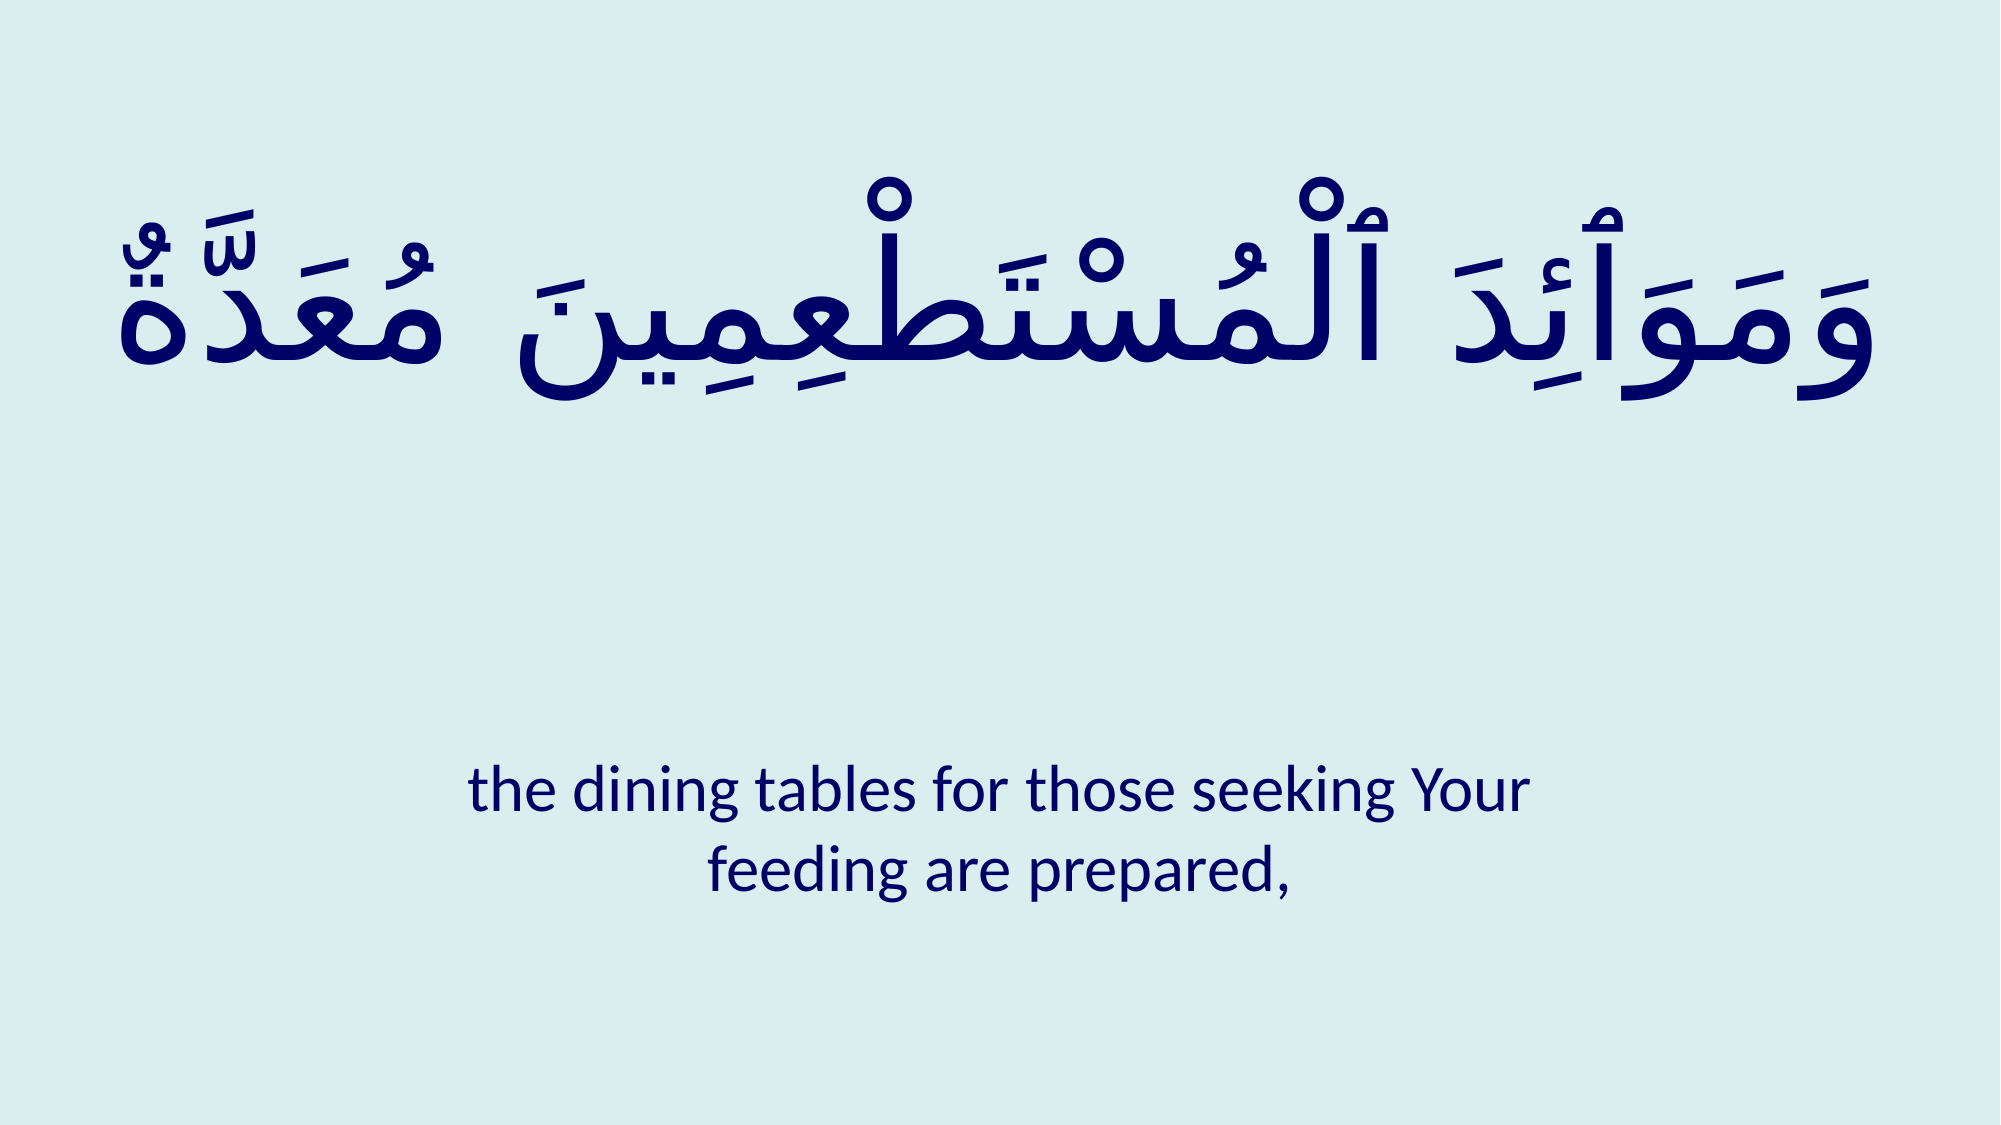

# وَمَوَٱئِدَ ٱلْمُسْتَطْعِمِينَ مُعَدَّةٌ
the dining tables for those seeking Your feeding are prepared,